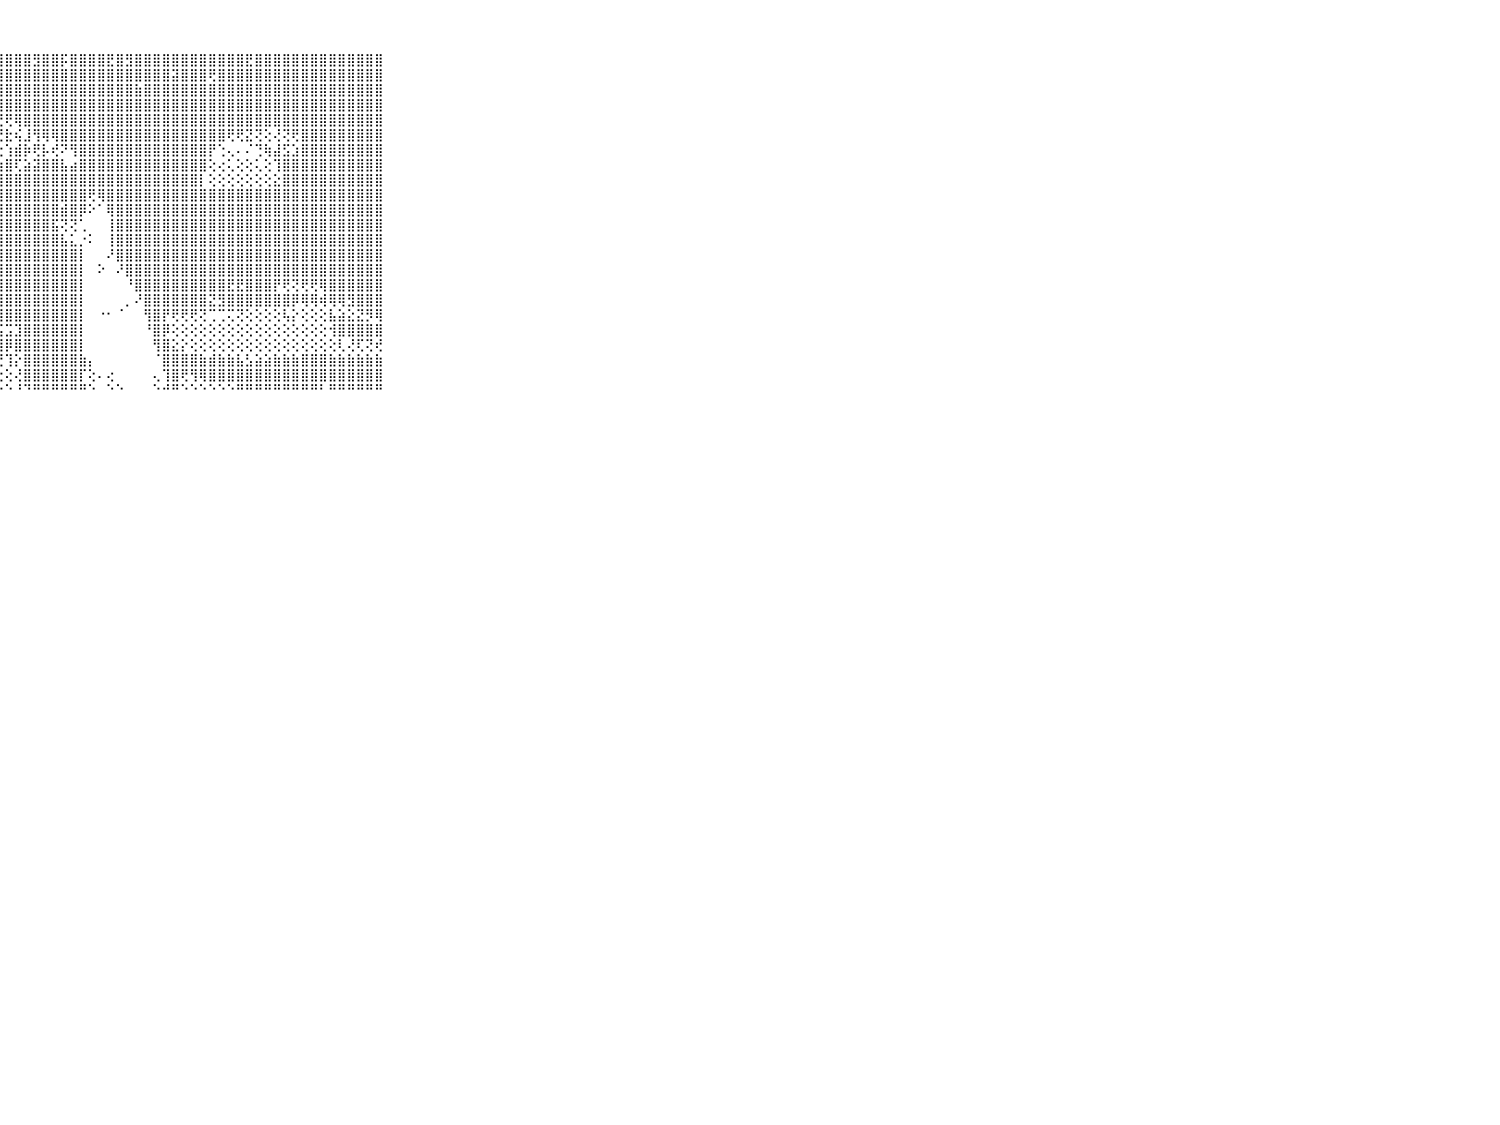

⠀⠀⠀⠀⠀⠀⠀⠀⠀⠀⠀⣿⣿⣿⣿⣿⣿⣿⣿⣿⣿⣿⣿⣿⣿⣽⣿⣿⣿⣿⣿⣻⣿⣿⡯⣿⣿⣿⣿⣟⣿⣻⣿⣿⣿⣿⣿⣿⣿⣿⣿⣿⣿⣿⣟⣿⣿⣿⣿⣿⣿⣿⣿⣿⣿⣿⣿⣿⣿⠀⠀⠀⠀⠀⠀⠀⠀⠀⠀⠀⠀
⠀⠀⠀⠀⠀⠀⠀⠀⠀⠀⠀⣿⣿⣿⣿⣿⣿⣿⣿⣿⣿⣿⣿⣿⣿⣿⣿⣿⣿⣿⣿⣿⣿⣿⣿⣿⣿⣿⣿⣿⣿⣿⣿⣿⣿⣿⣽⣿⣿⣿⢟⣿⣿⣿⣿⣿⣿⣿⣿⣿⣿⣿⣿⣿⣿⣿⣿⣿⣿⠀⠀⠀⠀⠀⠀⠀⠀⠀⠀⠀⠀
⠀⠀⠀⠀⠀⠀⠀⠀⠀⠀⠀⣿⣿⣿⣿⣿⣿⣿⣿⣿⣿⣿⣿⣿⣿⣿⣿⣿⣿⣿⣿⣿⣿⣿⣿⣿⣿⣿⣿⣿⣿⣿⣷⣿⣿⣿⣿⣿⣿⣿⣿⣿⣿⣿⣿⣿⣿⣿⣿⣿⣿⣿⣿⣿⣿⣿⣿⣿⣿⠀⠀⠀⠀⠀⠀⠀⠀⠀⠀⠀⠀
⠀⠀⠀⠀⠀⠀⠀⠀⠀⠀⠀⣿⣿⣿⣿⣿⣿⣿⣿⣿⣿⣿⣿⣿⣿⣿⣿⣿⣿⣿⣿⣿⣿⣿⣿⣿⣿⣿⣿⣿⣿⣿⣿⣿⣿⣿⣿⣿⣿⣿⣿⣿⣿⣿⣿⣿⣿⣿⣿⣿⣿⣿⣿⣿⣿⣿⣿⣿⣿⠀⠀⠀⠀⠀⠀⠀⠀⠀⠀⠀⠀
⠀⠀⠀⠀⠀⠀⠀⠀⠀⠀⠀⣿⣿⣿⣿⣿⣿⣿⣿⣿⣿⣿⣿⣿⡿⣯⣽⣝⢟⢿⣿⣿⣿⣿⣿⣿⣿⣿⣿⣿⣿⣿⣿⣿⣿⣿⣿⣿⣿⣿⣿⣿⣿⣿⣿⣿⣿⣿⣿⣿⣿⣿⣿⣿⣿⣿⣿⣿⣿⠀⠀⠀⠀⠀⠀⠀⠀⠀⠀⠀⠀
⠀⠀⠀⠀⠀⠀⠀⠀⠀⠀⠀⣿⣿⣿⣿⣿⣿⣿⣿⣿⡿⢟⣝⣝⣑⣜⣙⣙⣗⢮⣸⢻⢿⢿⣿⣿⣿⣿⣿⣿⣿⣿⣿⣿⣿⣿⣿⣿⣿⣿⣿⣿⢟⢟⣝⢝⢕⢜⢝⢟⣿⣿⣿⣿⣿⣿⣿⣿⣿⠀⠀⠀⠀⠀⠀⠀⠀⠀⠀⠀⠀
⠀⠀⠀⠀⠀⠀⠀⠀⠀⠀⠀⣿⣿⣿⣿⣿⣿⣿⣿⢏⡇⢕⢕⢕⢕⢕⢕⢕⢱⣾⡷⢟⡧⢞⠝⢻⣿⣿⣿⣿⣿⣿⣿⣿⣿⣿⣿⣿⣿⣿⡟⢑⢄⠄⠌⢙⢷⣼⣫⣱⣿⣿⣿⣿⣿⣿⣿⣿⣿⠀⠀⠀⠀⠀⠀⠀⠀⠀⠀⠀⠀
⠀⠀⠀⠀⠀⠀⠀⠀⠀⠀⠀⣿⣿⣿⣿⣿⣿⣿⣿⣿⣷⣷⣧⣵⣾⣵⣵⣵⣿⢏⣵⣽⣿⣿⣧⣴⣿⣿⣿⣿⣿⣿⣿⣿⣿⣿⣿⣿⣿⣿⢕⢔⢅⢕⢕⢅⢕⢹⣿⣿⣿⣿⣿⣿⣿⣿⣿⣿⣿⠀⠀⠀⠀⠀⠀⠀⠀⠀⠀⠀⠀
⠀⠀⠀⠀⠀⠀⠀⠀⠀⠀⠀⣿⣿⣿⣿⣿⣿⣿⣿⣿⣿⣿⣿⣿⣿⣿⣿⣿⣿⣿⣿⣿⣿⣿⣿⣿⣿⣿⣿⣿⣿⣿⣿⣿⣿⣿⣿⣿⣿⡇⢕⢕⢕⢕⢕⢕⢕⣕⣿⣿⣿⣿⣿⣿⣿⣿⣿⣿⣿⠀⠀⠀⠀⠀⠀⠀⠀⠀⠀⠀⠀
⠀⠀⠀⠀⠀⠀⠀⠀⠀⠀⠀⣿⣿⣿⣿⣿⣿⣿⣿⣿⣿⣿⣿⣿⣿⣿⣿⣿⣿⣿⣿⣿⣿⣿⣿⣿⣿⢟⢿⣿⣿⣿⣿⣿⣿⣿⣿⣿⣿⣿⣿⣿⣿⣿⣿⣿⣿⣿⣿⣿⣿⣿⣿⣿⣿⣿⣿⣿⣿⠀⠀⠀⠀⠀⠀⠀⠀⠀⠀⠀⠀
⠀⠀⠀⠀⠀⠀⠀⠀⠀⠀⠀⣿⣿⣿⣿⣿⣿⣿⣿⣿⣿⣿⣿⣿⣿⣿⣿⣿⣿⣿⣿⣿⣿⣿⣾⣿⡿⠕⠁⢿⣿⣿⣿⣿⣿⣿⣿⣿⣿⣿⣿⣿⣿⣿⣿⣿⣿⣿⣿⣿⣿⣿⣿⣿⣿⣿⣿⣿⣿⠀⠀⠀⠀⠀⠀⠀⠀⠀⠀⠀⠀
⠀⠀⠀⠀⠀⠀⠀⠀⠀⠀⠀⣿⣿⣿⣿⣿⣿⣿⣿⣿⣿⣿⣿⣿⣿⣿⣿⣿⣿⣿⣿⣿⣿⣯⢝⢝⢁⠀⠀⢸⣿⣿⣿⣿⣿⣿⣿⣿⣿⣿⣿⣿⣿⣿⣿⣿⣿⣿⣿⣿⣿⣿⣿⣿⣿⣿⣿⣿⣿⠀⠀⠀⠀⠀⠀⠀⠀⠀⠀⠀⠀
⠀⠀⠀⠀⠀⠀⠀⠀⠀⠀⠀⣿⣿⣿⣿⣿⣿⣿⣿⣿⣿⣿⣿⣿⣿⣿⣿⣿⣿⣿⣿⣿⣿⣿⣧⣅⡐⠅⠀⢸⣿⣿⣿⣿⣿⣿⣿⣿⣿⣿⣿⣿⣿⣿⣿⣿⣿⣿⣿⣿⣿⣿⣿⣿⣿⣿⣿⣿⣿⠀⠀⠀⠀⠀⠀⠀⠀⠀⠀⠀⠀
⠀⠀⠀⠀⠀⠀⠀⠀⠀⠀⠀⣿⣿⣿⣿⣿⣿⣿⣿⣿⣿⣿⣿⣿⣿⣿⣿⣿⣿⣿⣿⣿⣿⣿⣿⣿⡇⠀⠀⠜⣿⣿⣿⣿⣿⣿⣿⣿⣿⣿⣿⣿⣿⣿⣿⣿⣿⣿⣿⣿⣿⣿⣿⣿⣿⣿⣿⣿⣿⠀⠀⠀⠀⠀⠀⠀⠀⠀⠀⠀⠀
⠀⠀⠀⠀⠀⠀⠀⠀⠀⠀⠀⣿⣿⣿⣿⣿⣿⣿⣿⣿⣿⣿⣿⣿⣿⣿⣿⣿⣿⣿⣿⣿⣿⣿⣿⣿⡇⠀⠕⠀⠜⣿⣿⣿⣿⣿⣿⣿⣿⣿⣿⣿⣿⣿⣿⣿⣿⣿⣿⣿⣿⣿⣿⣿⣿⣿⣿⣿⣿⠀⠀⠀⠀⠀⠀⠀⠀⠀⠀⠀⠀
⠀⠀⠀⠀⠀⠀⠀⠀⠀⠀⠀⣿⣿⣿⣿⣿⣿⣿⣿⣿⣿⣿⣿⣿⣿⣿⣿⣿⣿⣿⣿⣿⣿⣿⣿⣿⡇⠀⠀⠀⠀⠘⣿⣿⣿⣿⣿⣿⣿⣿⣿⣿⣟⣟⣿⣿⣿⡟⢟⢝⢟⢟⢿⣿⣿⣿⣿⣿⣿⠀⠀⠀⠀⠀⠀⠀⠀⠀⠀⠀⠀
⠀⠀⠀⠀⠀⠀⠀⠀⠀⠀⠀⣿⣿⣿⣿⣿⣿⣿⣿⣿⣿⣿⣿⣿⣿⣿⣿⣿⣿⣿⣿⣿⣿⣿⣿⣿⡇⠀⠀⠀⠀⡀⠜⣿⣿⣿⣿⣿⣿⣿⣝⣻⣿⣿⣿⣿⣿⣿⣿⡿⢿⢿⢾⢿⢿⣻⣿⣿⣿⠀⠀⠀⠀⠀⠀⠀⠀⠀⠀⠀⠀
⠀⠀⠀⠀⠀⠀⠀⠀⠀⠀⠀⣿⣿⣿⣿⣿⣿⣿⣿⣿⣿⣿⣿⣿⣿⣿⣿⣿⣿⣿⣿⣿⣿⣿⣿⣿⡇⠀⠐⠂⠈⠀⠀⢻⣿⡟⢟⢟⢟⢝⢉⢉⢍⢝⢕⢕⢕⢕⢧⡕⢕⢕⢕⣧⣵⣕⣝⡻⢿⠀⠀⠀⠀⠀⠀⠀⠀⠀⠀⠀⠀
⠀⠀⠀⠀⠀⠀⠀⠀⠀⠀⠀⢿⢿⢿⢿⢿⣿⣿⣿⣿⣿⣿⣿⣿⣿⣟⣝⣩⣩⣹⣿⣿⣿⣿⣿⣿⡇⠀⠀⠀⠀⠀⠀⠘⣿⡿⢕⢕⢕⢕⢕⢕⢕⢕⢕⢕⢕⢕⢕⢕⢕⢕⢕⢺⣿⣿⣿⣿⣿⠀⠀⠀⠀⠀⠀⠀⠀⠀⠀⠀⠀
⠀⠀⠀⠀⠀⠀⠀⠀⠀⠀⠀⣾⣿⣿⣿⣿⣿⣿⣿⣿⣿⣿⣿⣿⣿⣿⣿⣿⡿⣿⣿⣿⣿⣿⣿⣿⡇⠀⠀⠀⠀⠀⠀⠀⢻⣿⣕⡕⢕⢕⢕⢕⢕⢕⢕⢕⢕⢕⢕⢕⢕⢕⢕⢕⢇⢜⢏⢝⢞⠀⠀⠀⠀⠀⠀⠀⠀⠀⠀⠀⠀
⠀⠀⠀⠀⠀⠀⠀⠀⠀⠀⠀⣿⣿⣿⢿⢟⢻⢿⢿⡿⣿⡟⢹⢿⢻⢟⢟⢟⢹⡕⣿⣿⣿⣿⣿⣿⣷⡄⠀⠀⠀⠀⠀⠀⠈⣿⣿⣿⣿⣷⣾⣷⣷⣧⣣⣵⣵⣷⣷⣷⣿⣿⣿⣷⣷⣷⣷⣷⣷⠀⠀⠀⠀⠀⠀⠀⠀⠀⠀⠀⠀
⠀⠀⠀⠀⠀⠀⠀⠀⠀⠀⠀⢏⢕⢕⢕⢕⢱⢳⣇⢺⢣⢽⢕⢕⢕⢕⢕⢕⢕⢜⣿⣿⣿⣿⣿⣿⡏⢕⠄⢔⠀⠀⠀⠀⢄⢹⣿⢟⢻⢿⣿⣿⣿⣿⣿⣿⣿⣿⣿⣿⣿⣿⣿⣿⣿⣿⣿⣿⣿⠀⠀⠀⠀⠀⠀⠀⠀⠀⠀⠀⠀
⠀⠀⠀⠀⠀⠀⠀⠀⠀⠀⠀⠑⠑⠑⠑⠑⠑⠘⠑⠑⠃⠑⠑⠑⠑⠑⠑⠑⠑⠘⠙⠛⠛⠛⠛⠛⠛⠑⠀⠑⠑⠀⠀⠀⠑⠚⠛⠑⠑⠑⠑⠑⠑⠛⠛⠛⠛⠛⠛⠛⠛⠛⠃⠛⠛⠛⠛⠛⠛⠀⠀⠀⠀⠀⠀⠀⠀⠀⠀⠀⠀